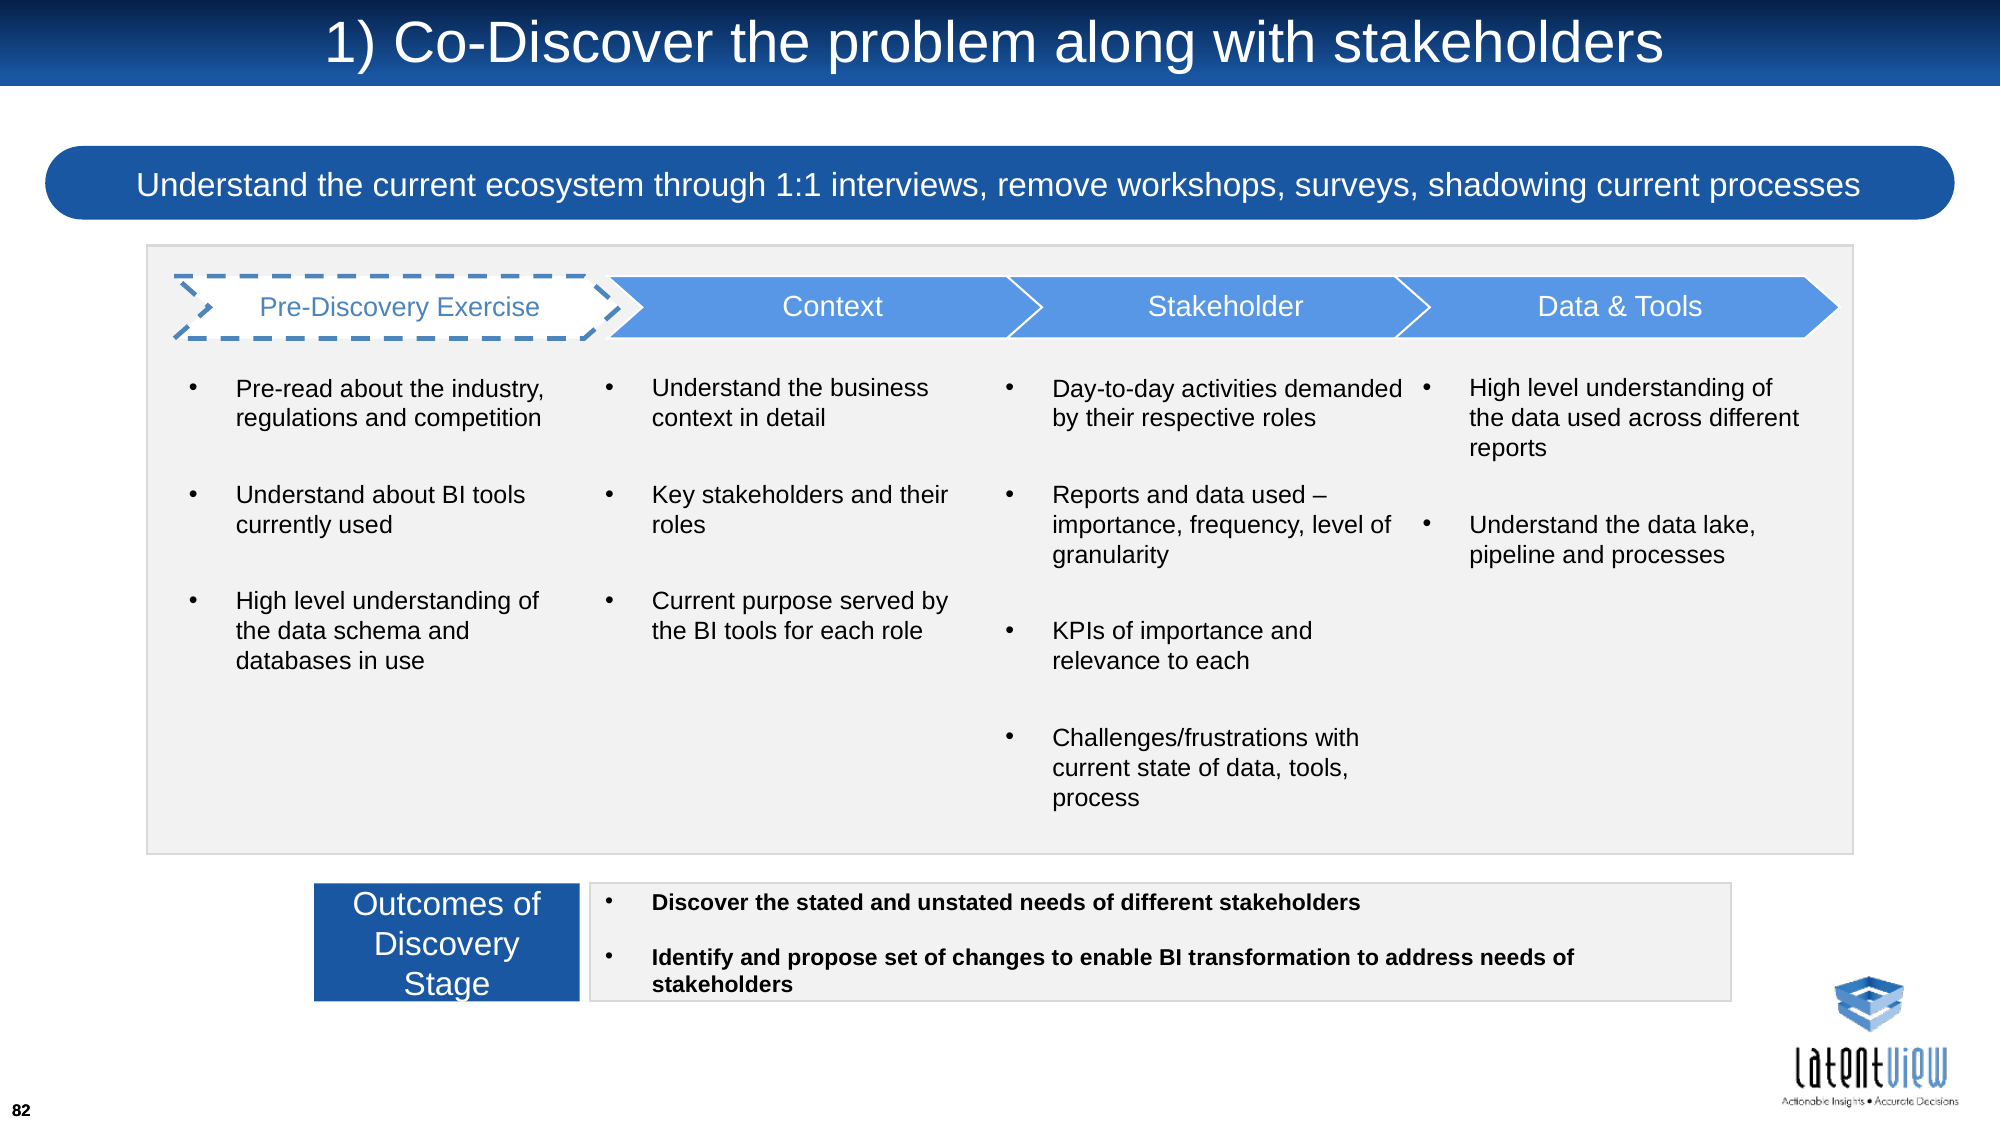

# 1) Co-Discover the problem along with stakeholders
Understand the current ecosystem through 1:1 interviews, remove workshops, surveys, shadowing current processes

Stakeholder
Data & Tools
Context
Pre-Discovery Exercise
Pre-read about the industry, regulations and competition

Understand about BI tools currently used

High level understanding of the data schema and databases in use
Understand the business context in detail

Key stakeholders and their roles

Current purpose served by the BI tools for each role
Day-to-day activities demanded by their respective roles

Reports and data used – importance, frequency, level of granularity

KPIs of importance and relevance to each

Challenges/frustrations with current state of data, tools, process
High level understanding of the data used across different reports

Understand the data lake, pipeline and processes

Outcomes of Discovery Stage
Discover the stated and unstated needs of different stakeholders

Identify and propose set of changes to enable BI transformation to address needs of stakeholders